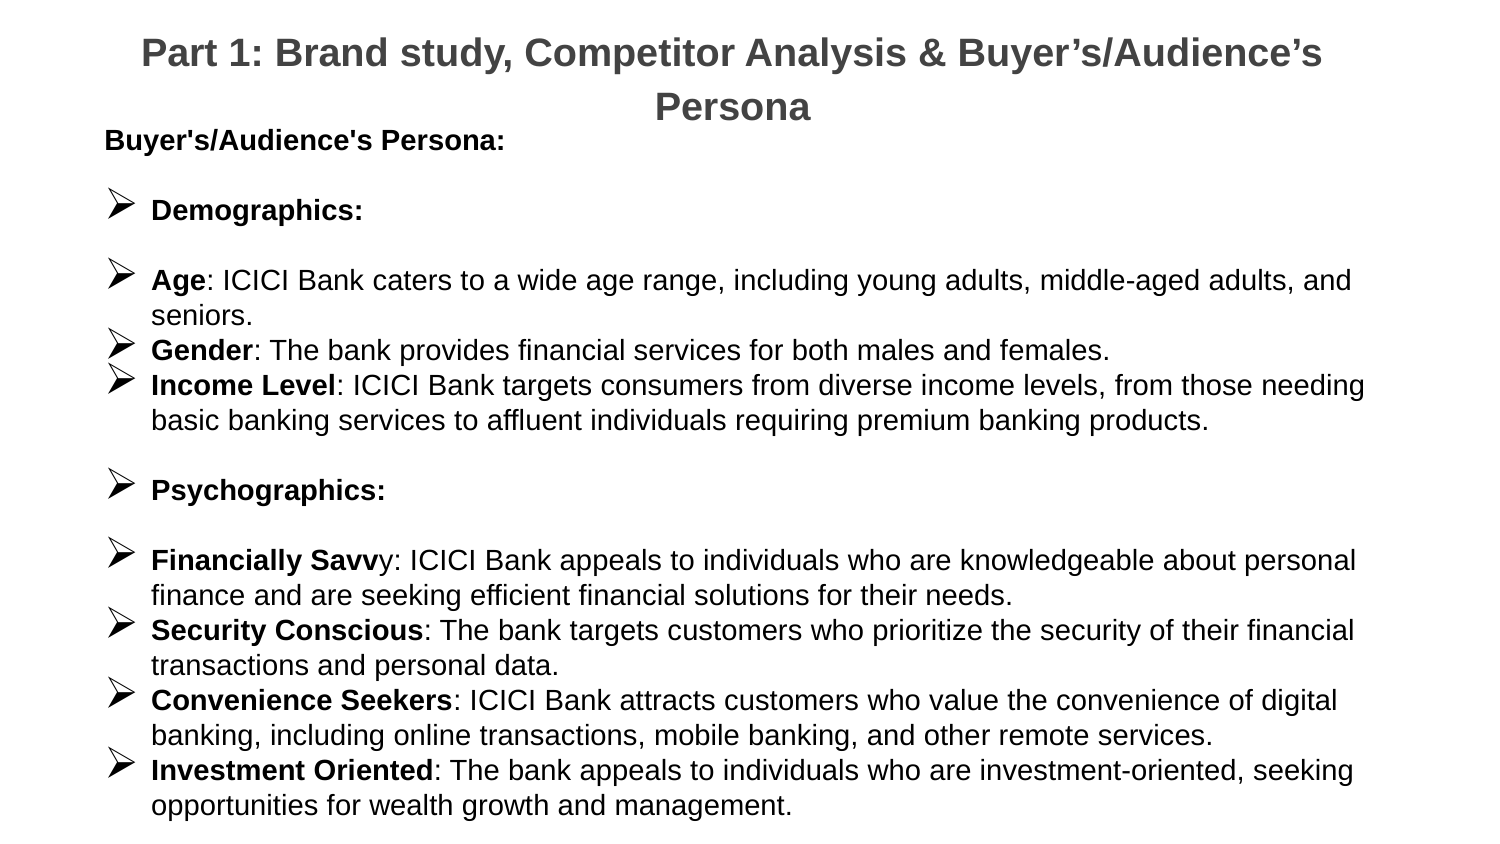

Part 1: Brand study, Competitor Analysis & Buyer’s/Audience’s Persona

Buyer's/Audience's Persona:

Demographics:

Age: ICICI Bank caters to a wide age range, including young adults, middle-aged adults, and seniors.
Gender: The bank provides financial services for both males and females.
Income Level: ICICI Bank targets consumers from diverse income levels, from those needing basic banking services to affluent individuals requiring premium banking products.

Psychographics:

Financially Savvy: ICICI Bank appeals to individuals who are knowledgeable about personal finance and are seeking efficient financial solutions for their needs.
Security Conscious: The bank targets customers who prioritize the security of their financial transactions and personal data.
Convenience Seekers: ICICI Bank attracts customers who value the convenience of digital banking, including online transactions, mobile banking, and other remote services.
Investment Oriented: The bank appeals to individuals who are investment-oriented, seeking opportunities for wealth growth and management.